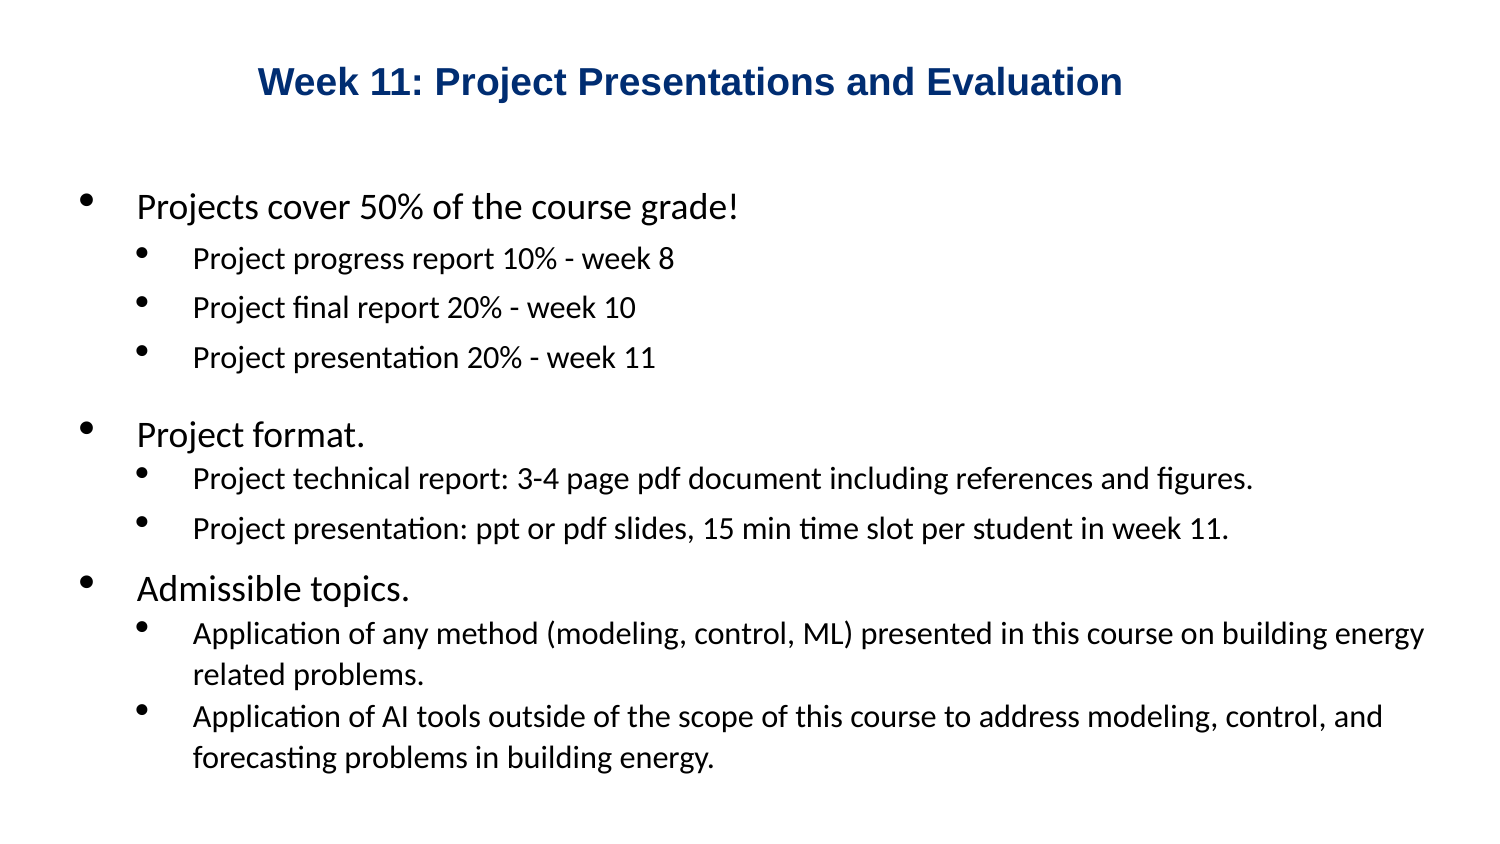

# Week 11: Project Presentations and Evaluation
Projects cover 50% of the course grade!
Project progress report 10% - week 8
Project final report 20% - week 10
Project presentation 20% - week 11
Project format.
Project technical report: 3-4 page pdf document including references and figures.
Project presentation: ppt or pdf slides, 15 min time slot per student in week 11.
Admissible topics.
Application of any method (modeling, control, ML) presented in this course on building energy related problems.
Application of AI tools outside of the scope of this course to address modeling, control, and forecasting problems in building energy.